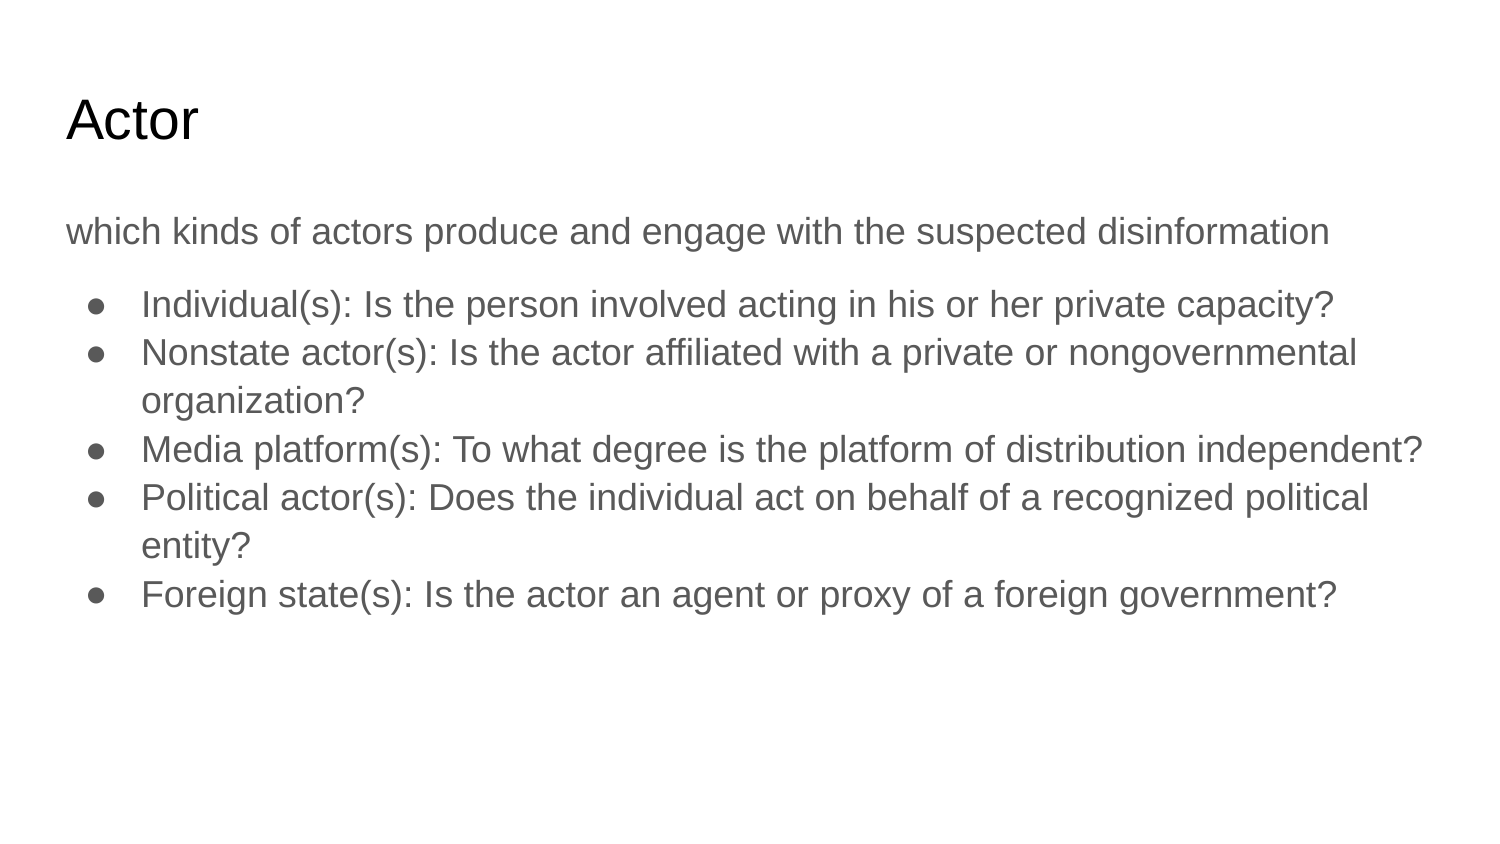

# Actor
which kinds of actors produce and engage with the suspected disinformation
Individual(s): Is the person involved acting in his or her private capacity?
Nonstate actor(s): Is the actor affiliated with a private or nongovernmental organization?
Media platform(s): To what degree is the platform of distribution independent?
Political actor(s): Does the individual act on behalf of a recognized political entity?
Foreign state(s): Is the actor an agent or proxy of a foreign government?